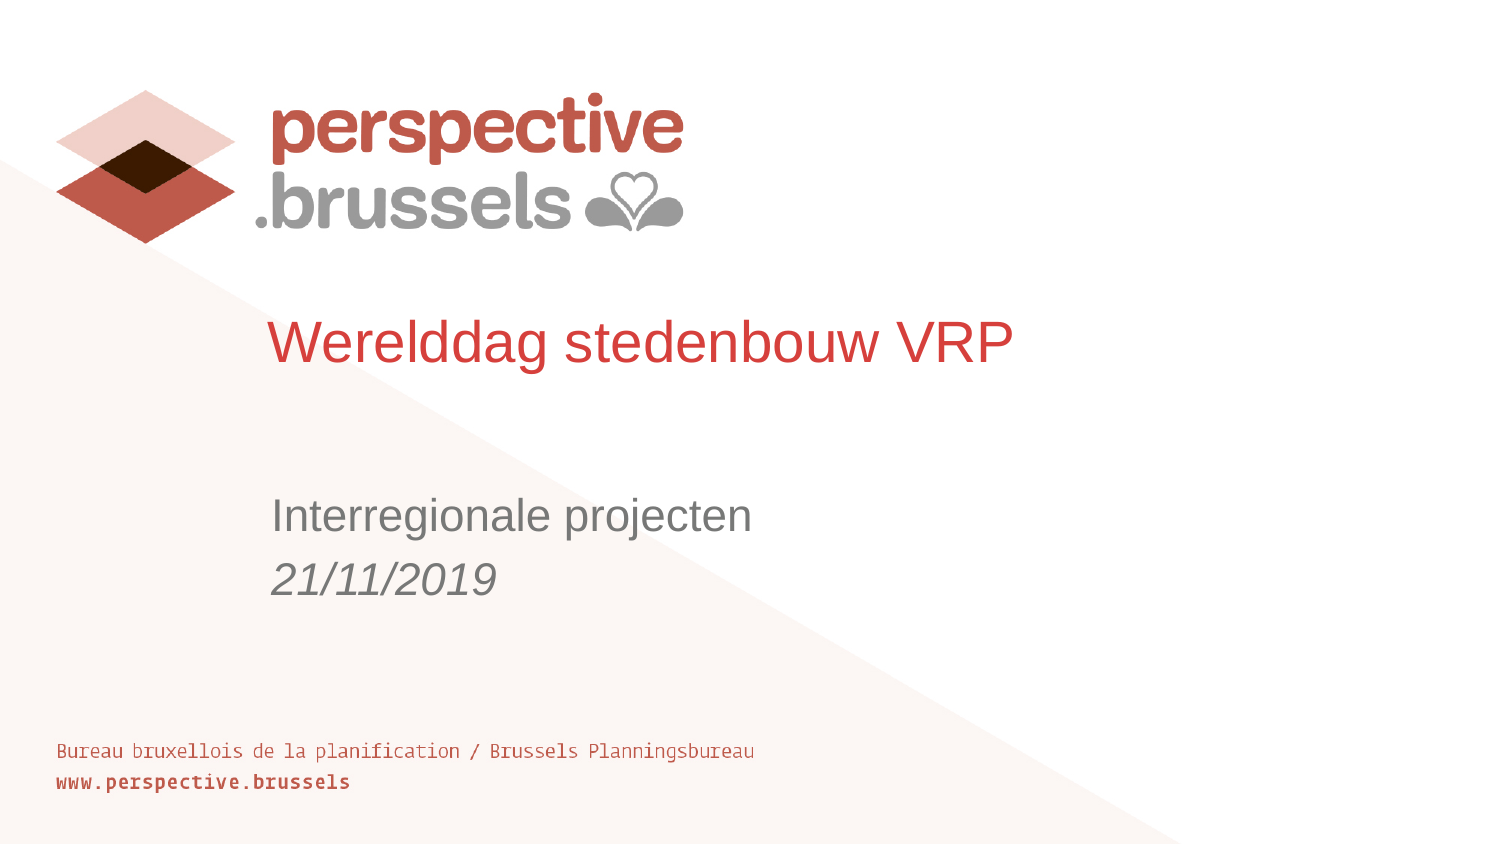

# Werelddag stedenbouw VRP
Interregionale projecten
21/11/2019